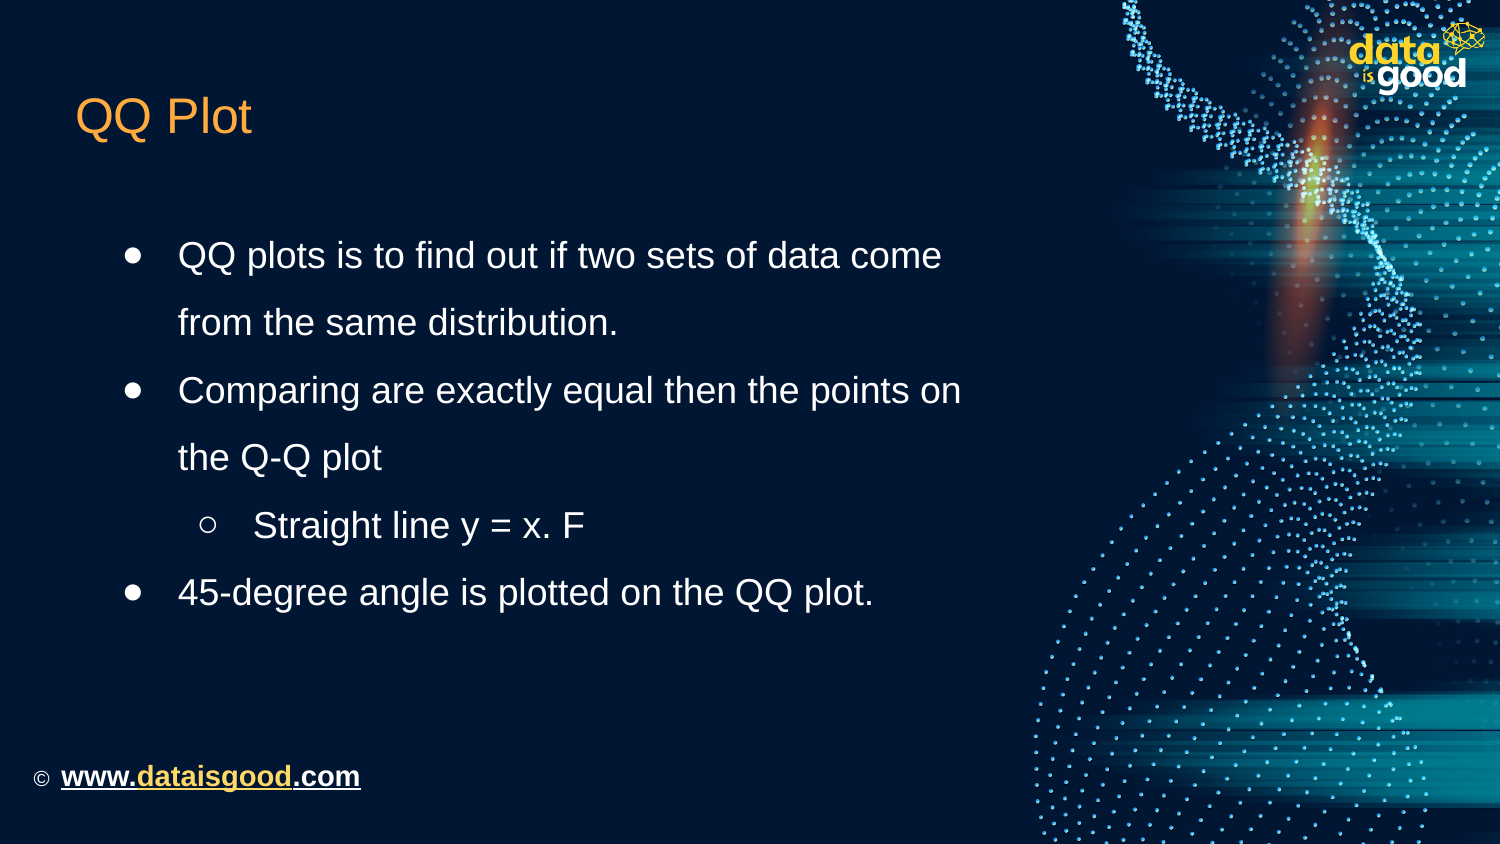

# QQ Plot
QQ plots is to find out if two sets of data come from the same distribution.
Comparing are exactly equal then the points on the Q-Q plot
Straight line y = x. F
45-degree angle is plotted on the QQ plot.